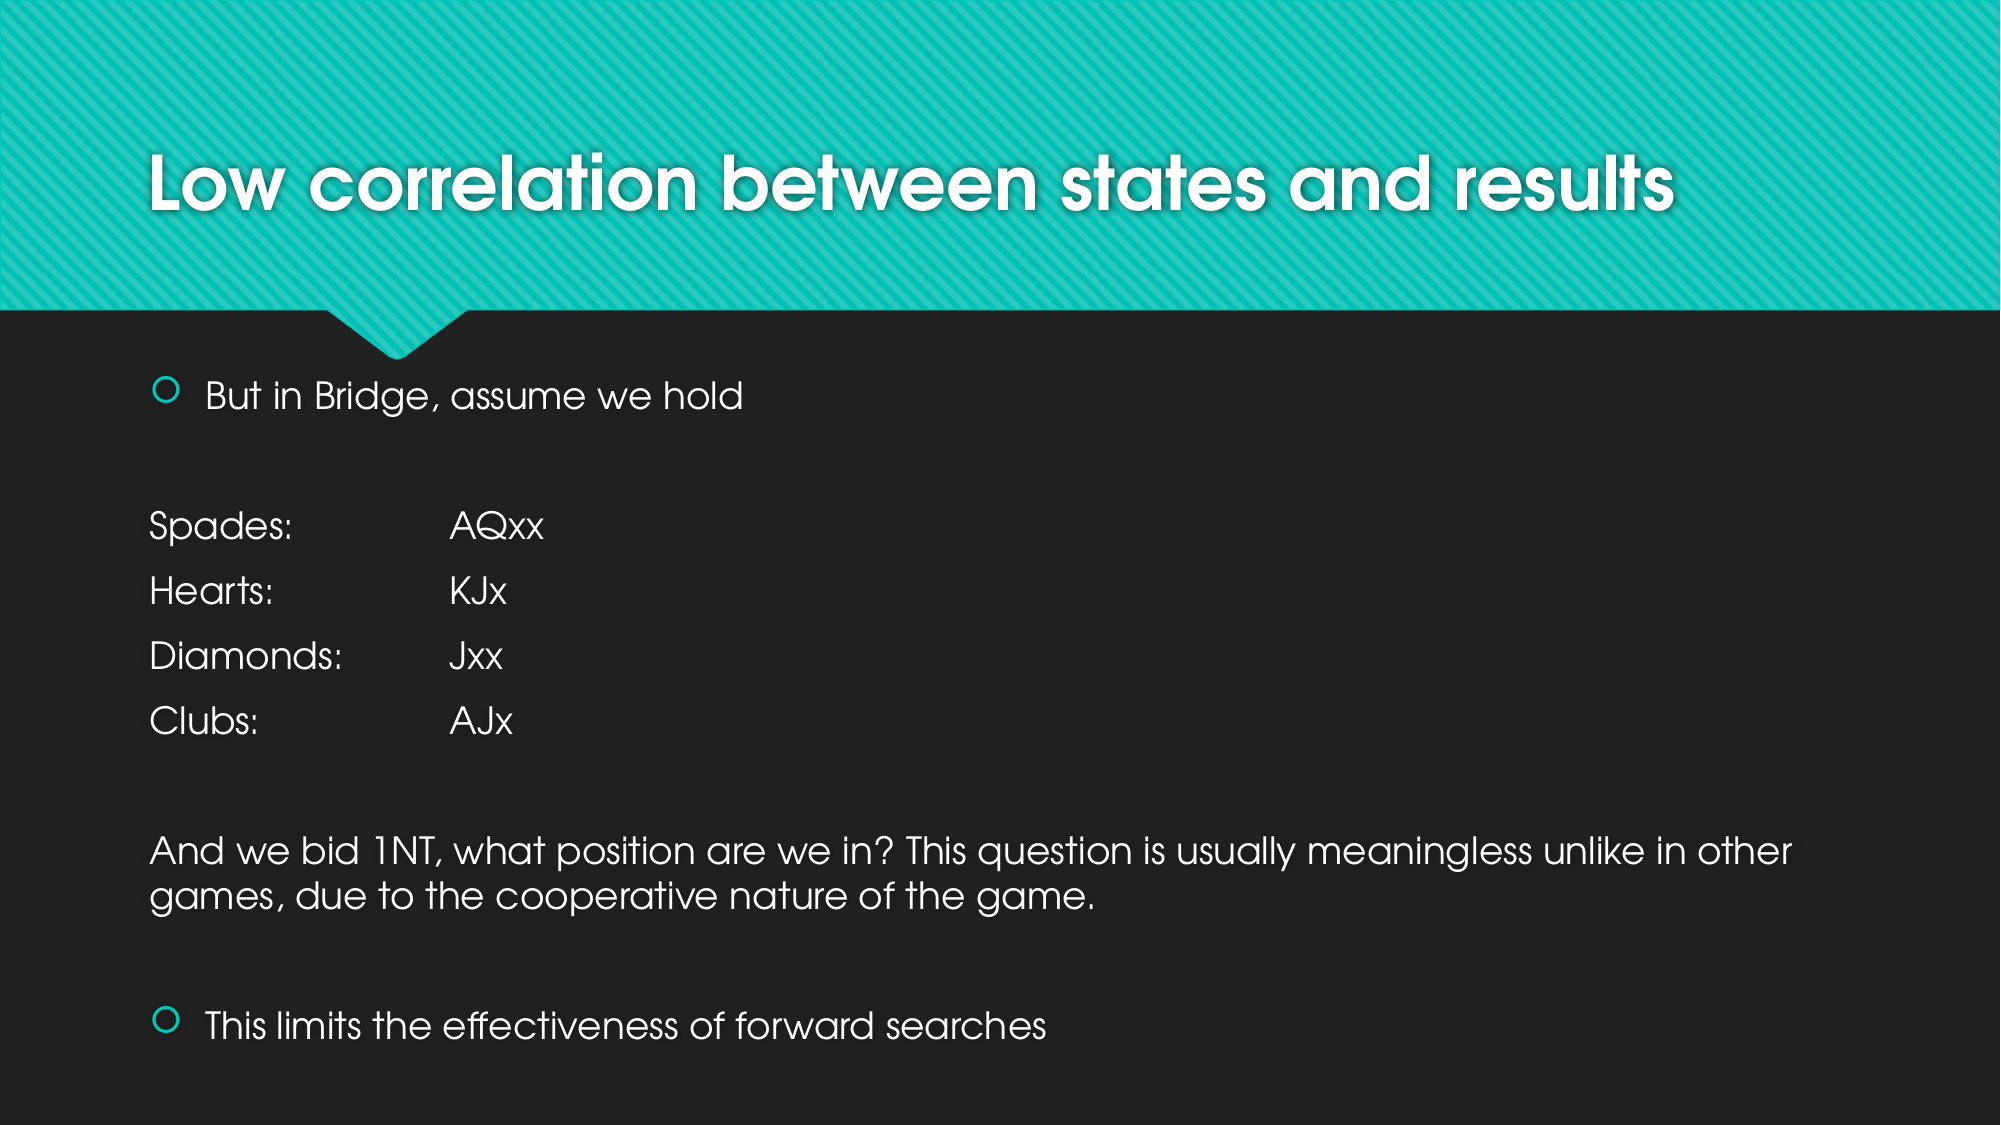

# Low correlation between states and results
But in Bridge, assume we hold

Spades:		AQxx
Hearts:		KJx
Diamonds:	Jxx
Clubs:		AJx

And we bid 1NT, what position are we in? This question is usually meaningless unlike in other games, due to the cooperative nature of the game.

This limits the effectiveness of forward searches